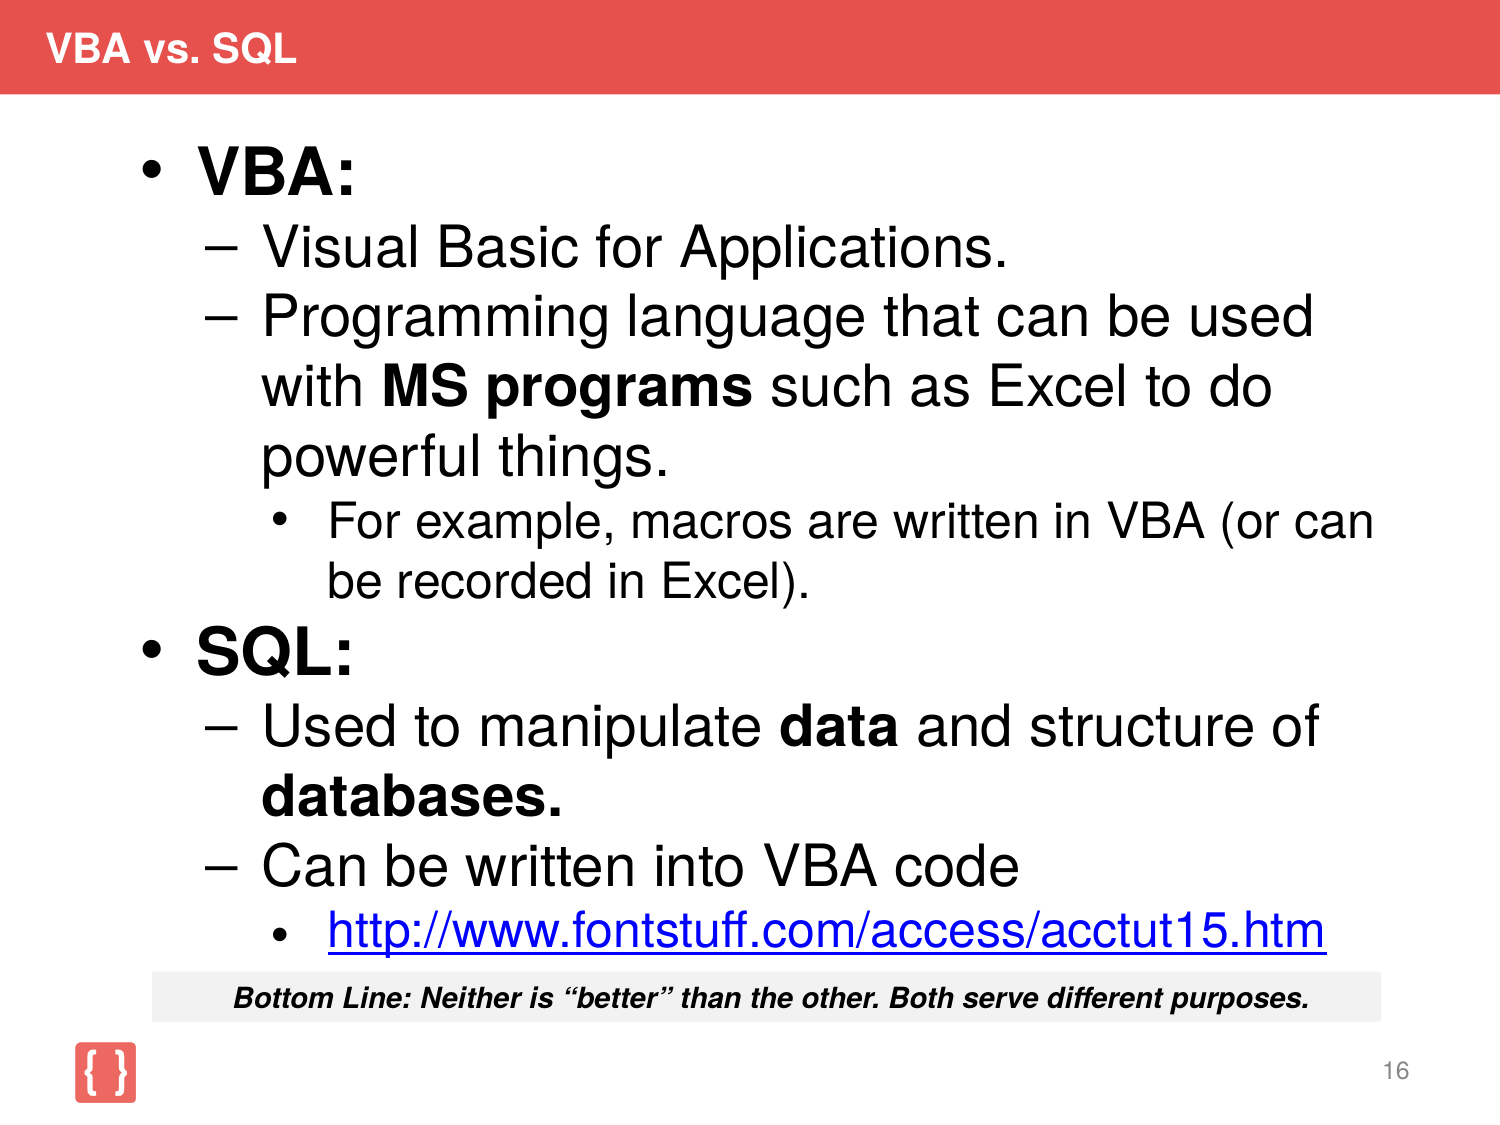

# VBA vs. SQL
VBA:
Visual Basic for Applications.
Programming language that can be used with MS programs such as Excel to do powerful things.
For example, macros are written in VBA (or can be recorded in Excel).
SQL:
Used to manipulate data and structure of databases.
Can be written into VBA code
http://www.fontstuff.com/access/acctut15.htm

Bottom Line: Neither is “better” than the other. Both serve different purposes.
16